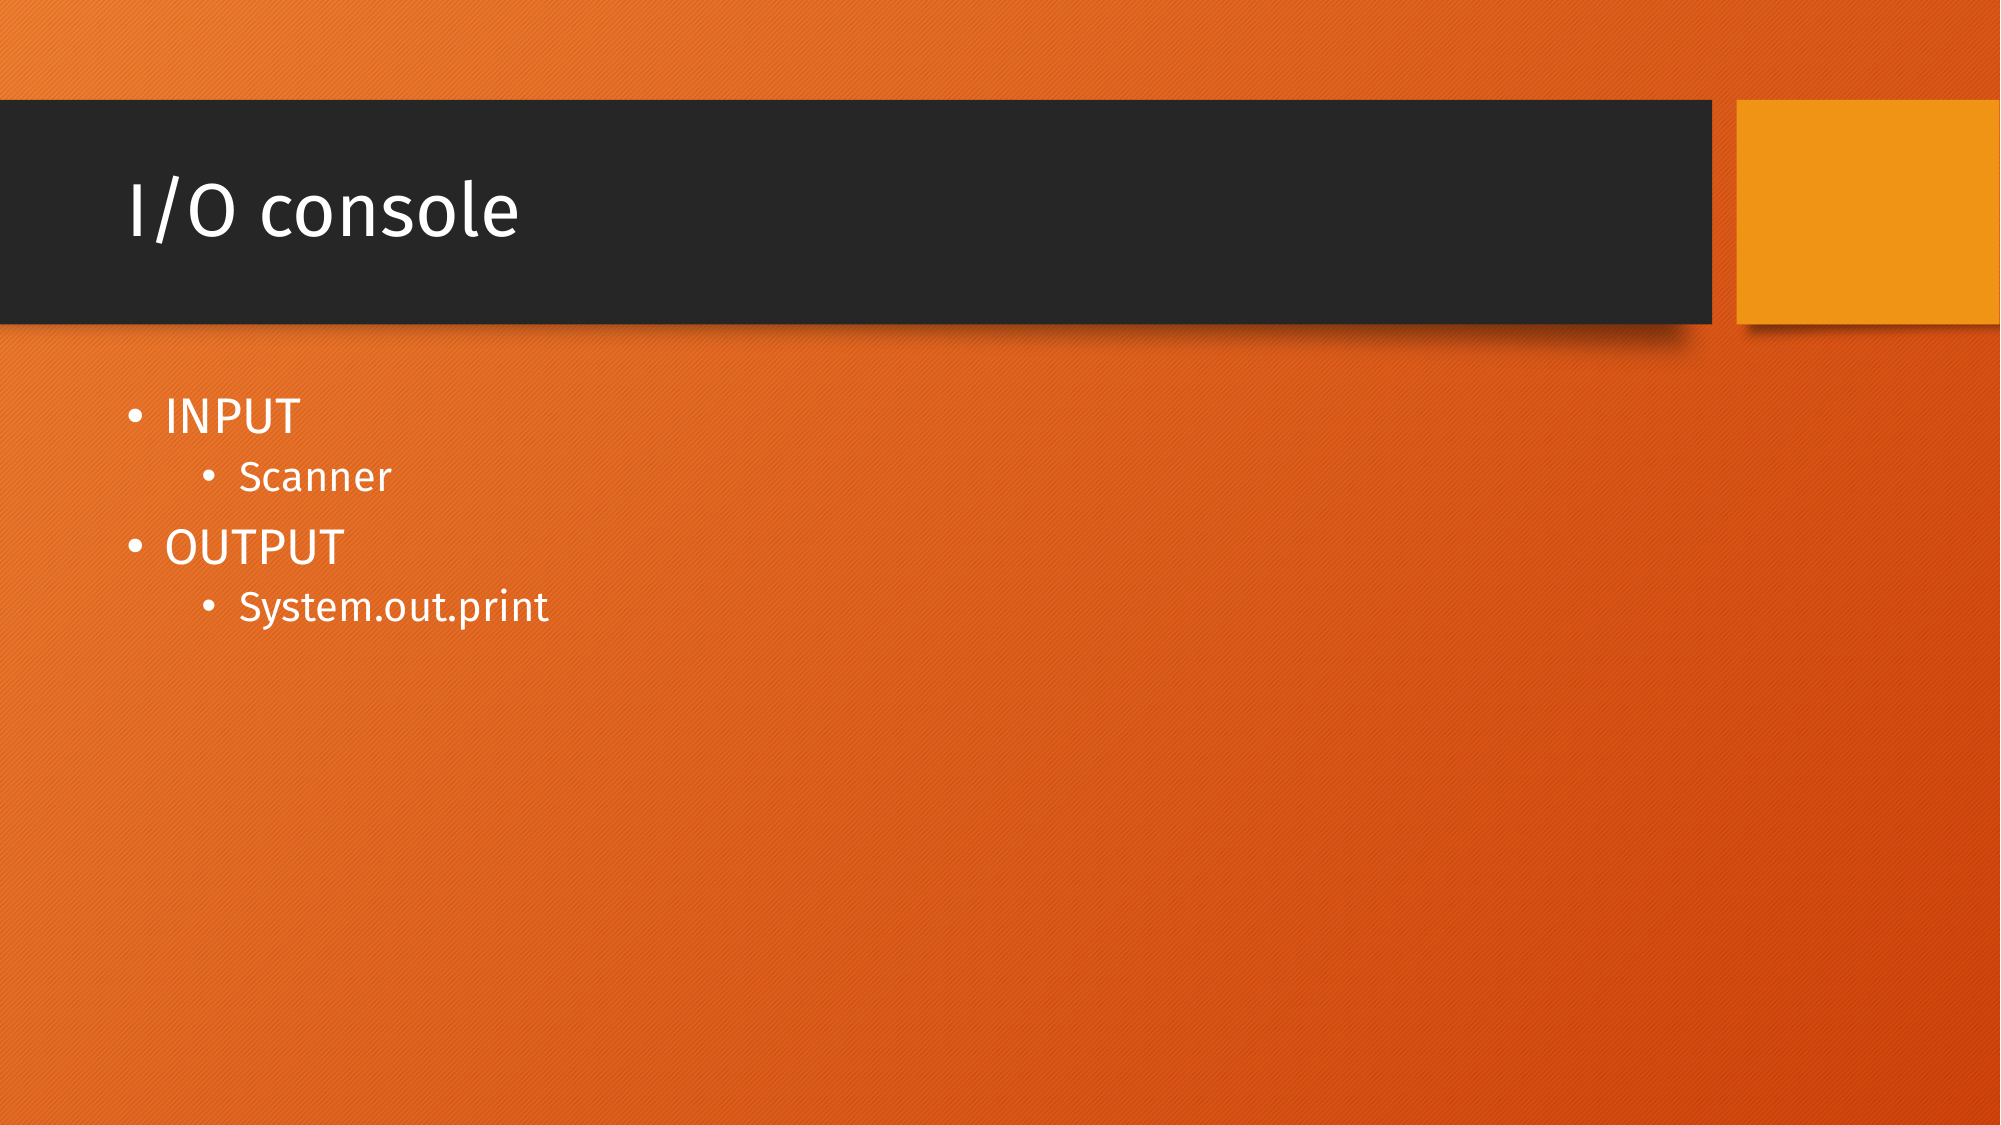

# I/O console
INPUT
Scanner
OUTPUT
System.out.print